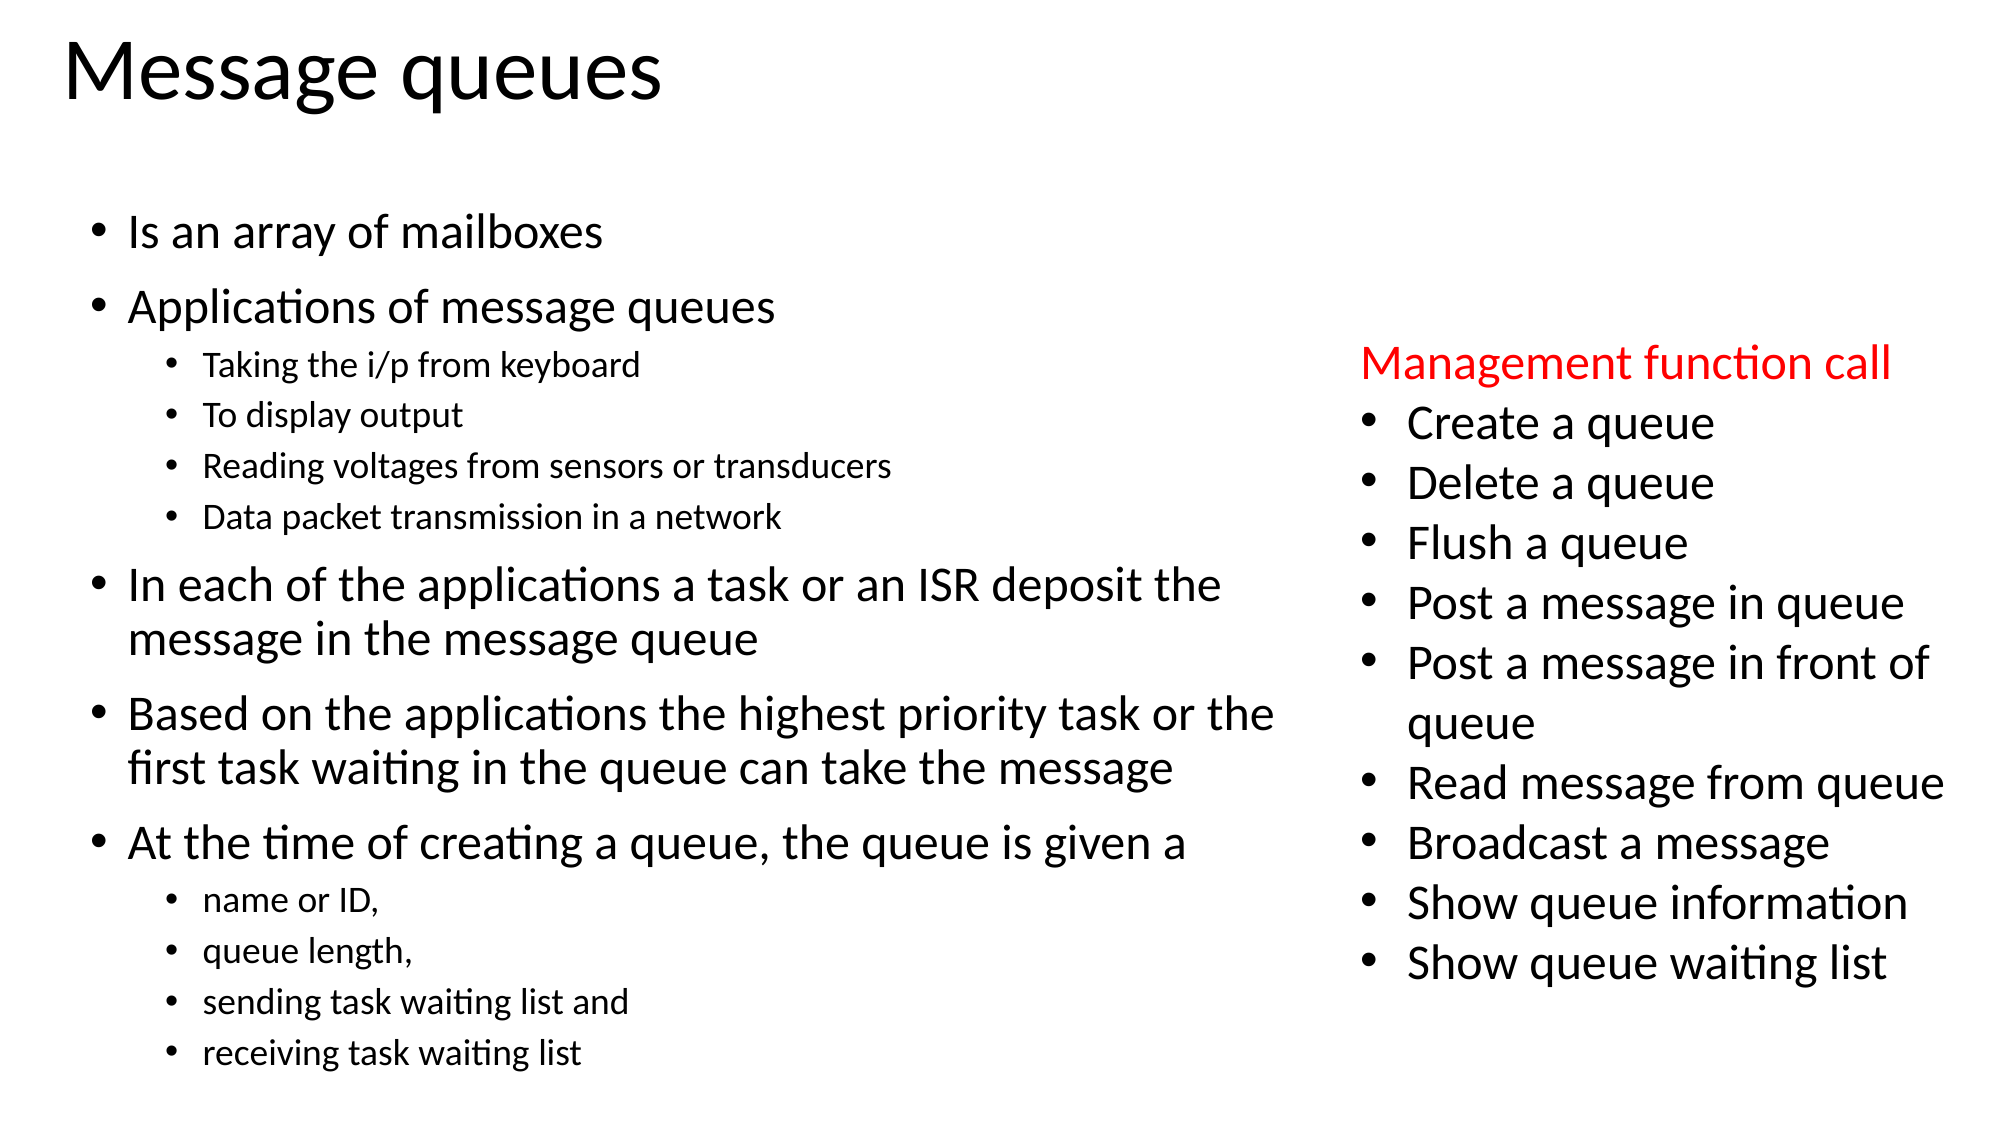

# Message queues
Is an array of mailboxes
Applications of message queues
Taking the i/p from keyboard
To display output
Reading voltages from sensors or transducers
Data packet transmission in a network
In each of the applications a task or an ISR deposit the message in the message queue
Based on the applications the highest priority task or the first task waiting in the queue can take the message
At the time of creating a queue, the queue is given a
name or ID,
queue length,
sending task waiting list and
receiving task waiting list

Management function call
Create a queue
Delete a queue
Flush a queue
Post a message in queue
Post a message in front of queue
Read message from queue
Broadcast a message
Show queue information
Show queue waiting list